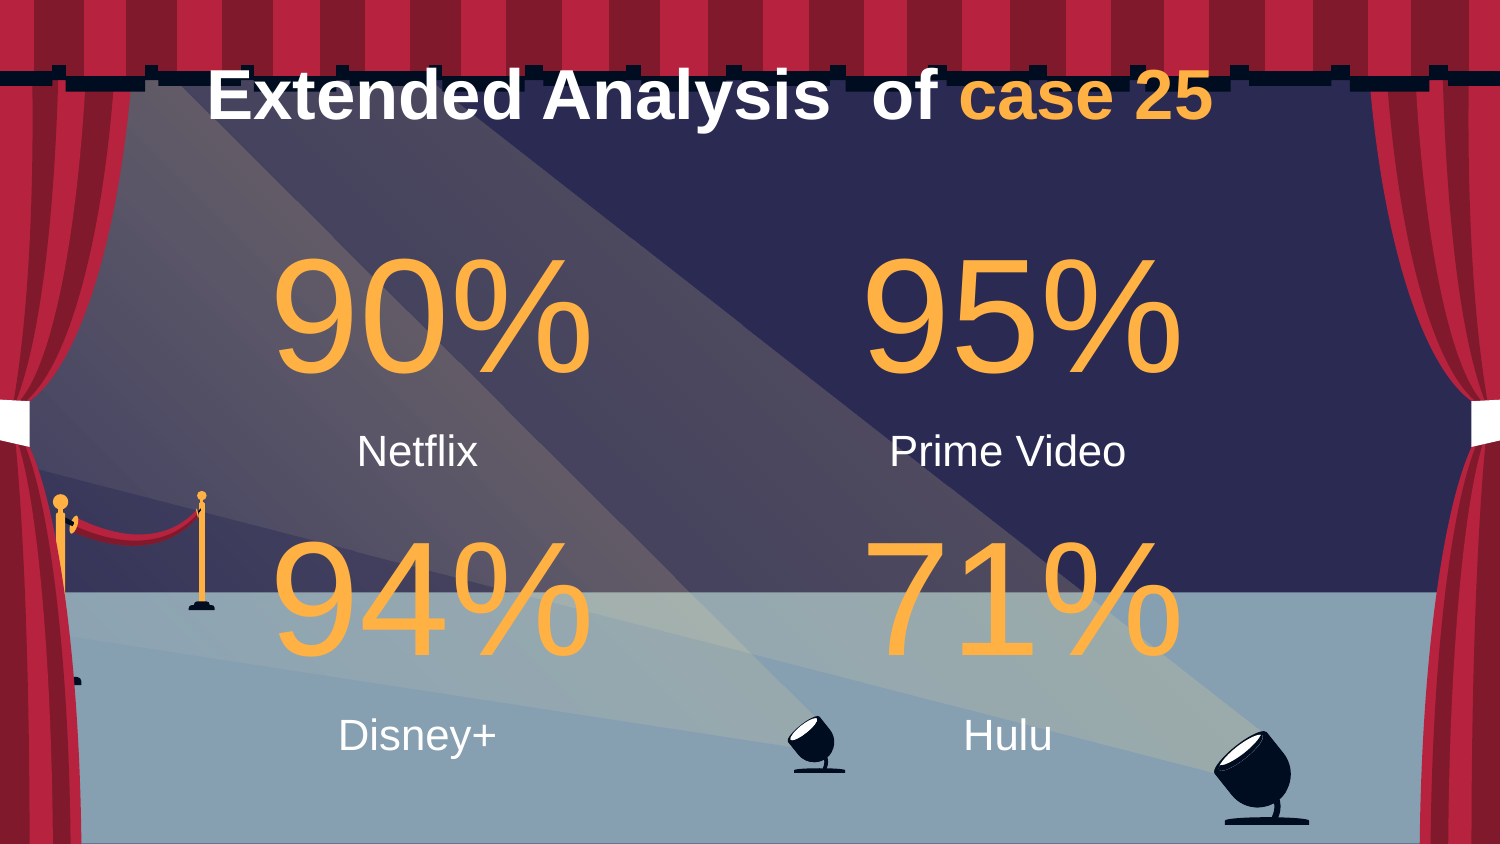

Extended Analysis  of case 25
90%
# 95%
Netflix
Prime Video
94%
71%
Disney+
Hulu